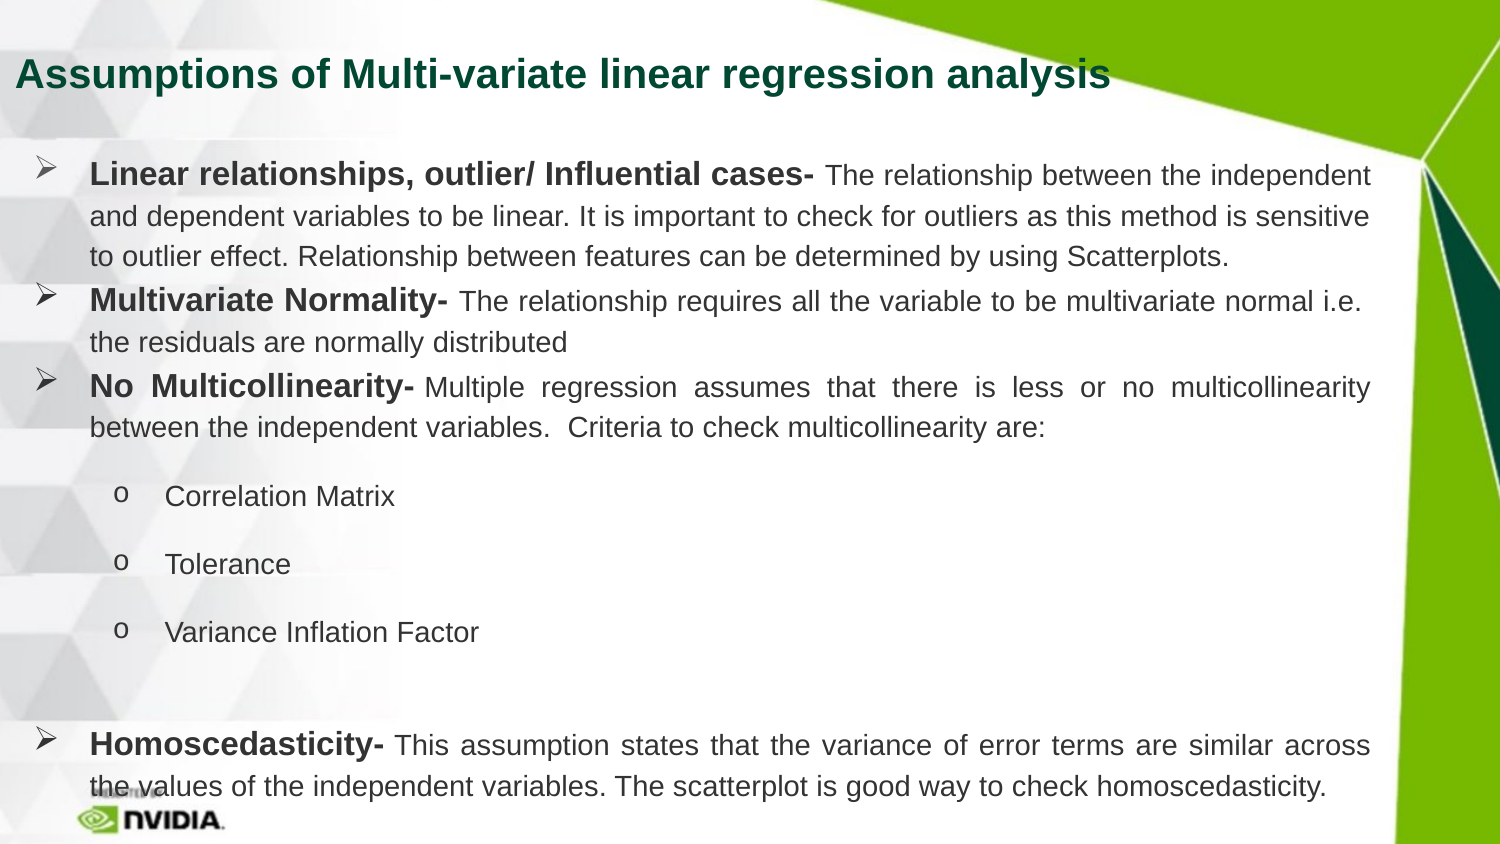

Assumptions of Multi-variate linear regression analysis

Linear relationships, outlier/ Influential cases- The relationship between the independent and dependent variables to be linear. It is important to check for outliers as this method is sensitive to outlier effect. Relationship between features can be determined by using Scatterplots.
Multivariate Normality- The relationship requires all the variable to be multivariate normal i.e.  the residuals are normally distributed
No Multicollinearity- Multiple regression assumes that there is less or no multicollinearity between the independent variables.  Criteria to check multicollinearity are:
Correlation Matrix
Tolerance
Variance Inflation Factor

Homoscedasticity- This assumption states that the variance of error terms are similar across the values of the independent variables. The scatterplot is good way to check homoscedasticity.